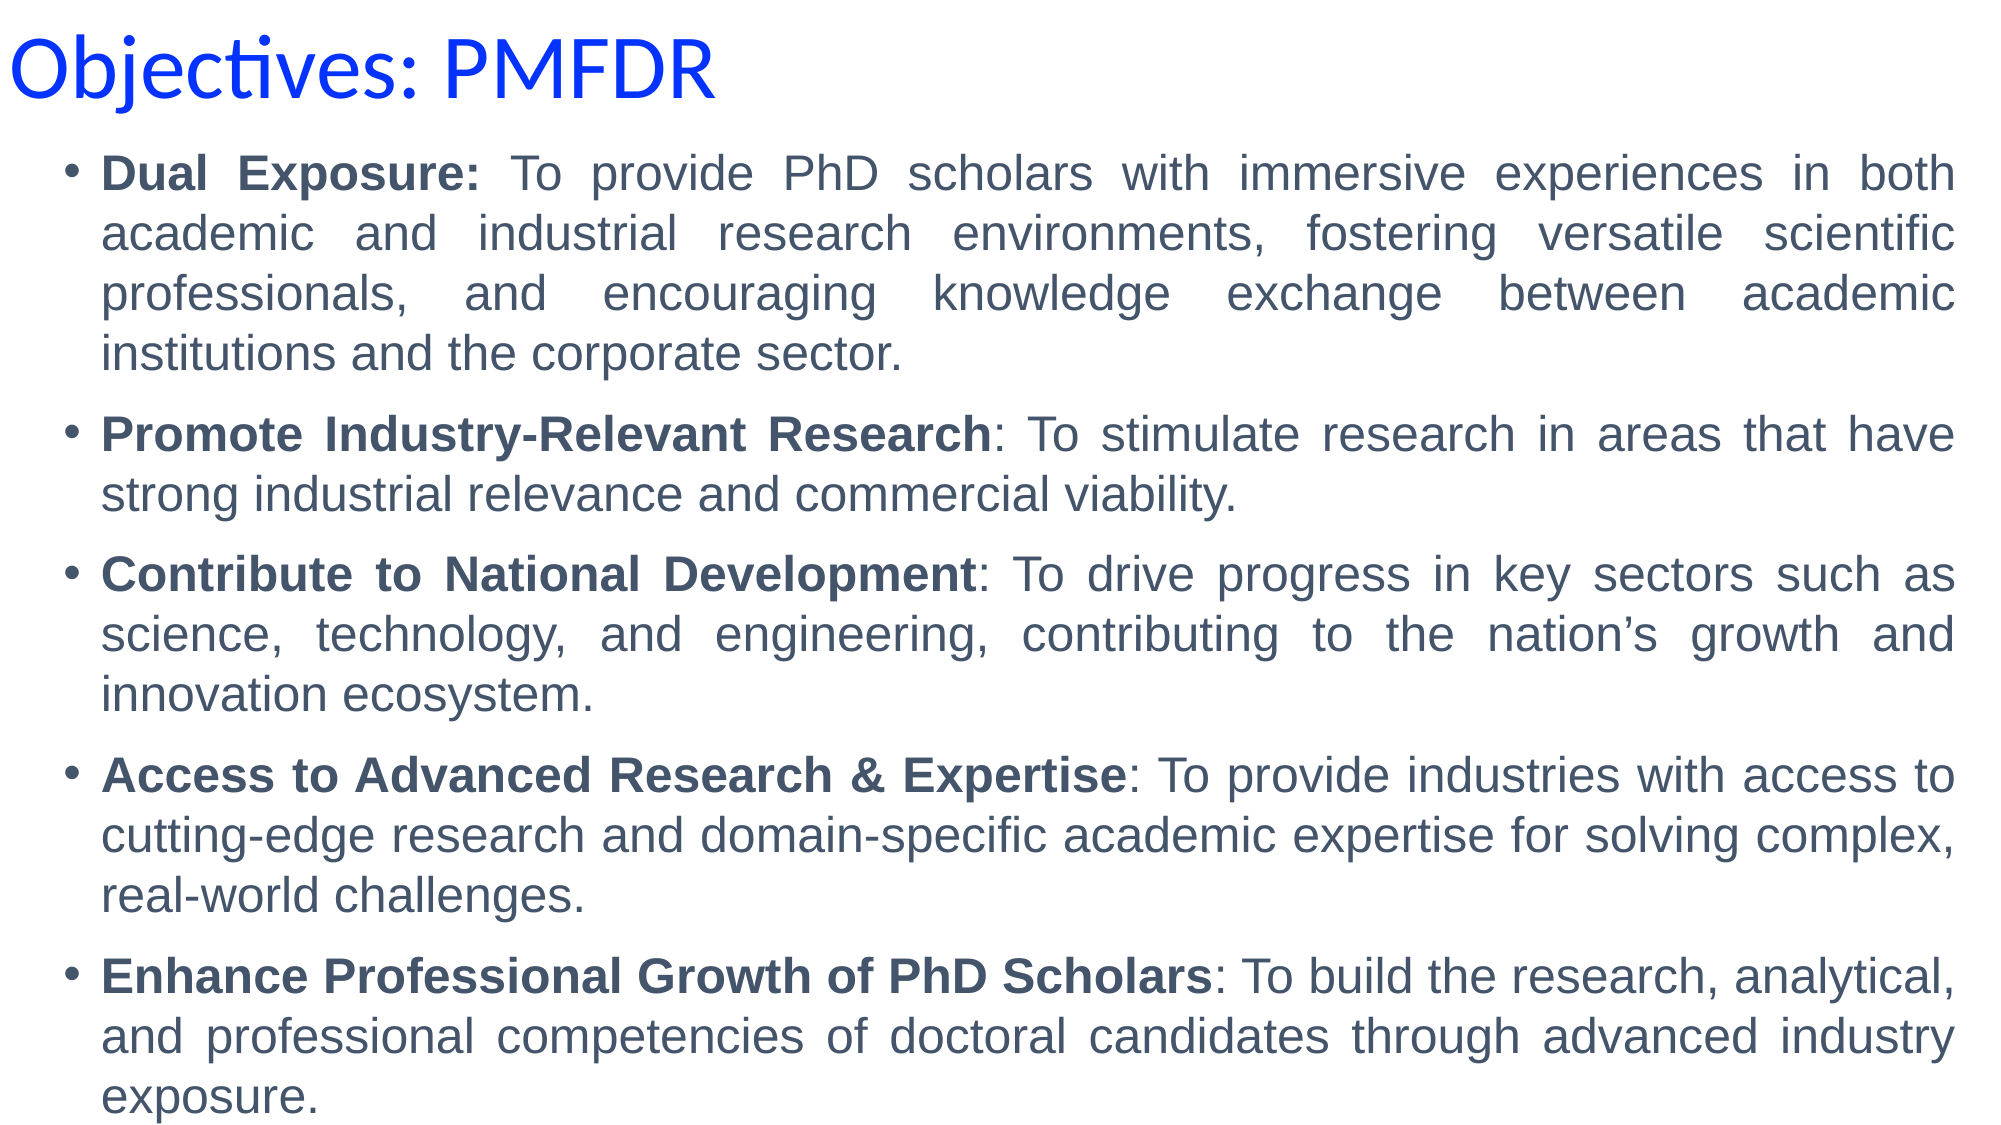

# Objectives: PMFDR

Dual Exposure: To provide PhD scholars with immersive experiences in both academic and industrial research environments, fostering versatile scientific professionals, and encouraging knowledge exchange between academic institutions and the corporate sector.
Promote Industry-Relevant Research: To stimulate research in areas that have strong industrial relevance and commercial viability.
Contribute to National Development: To drive progress in key sectors such as science, technology, and engineering, contributing to the nation’s growth and innovation ecosystem.
Access to Advanced Research & Expertise: To provide industries with access to cutting-edge research and domain-specific academic expertise for solving complex, real-world challenges.
Enhance Professional Growth of PhD Scholars: To build the research, analytical, and professional competencies of doctoral candidates through advanced industry exposure.